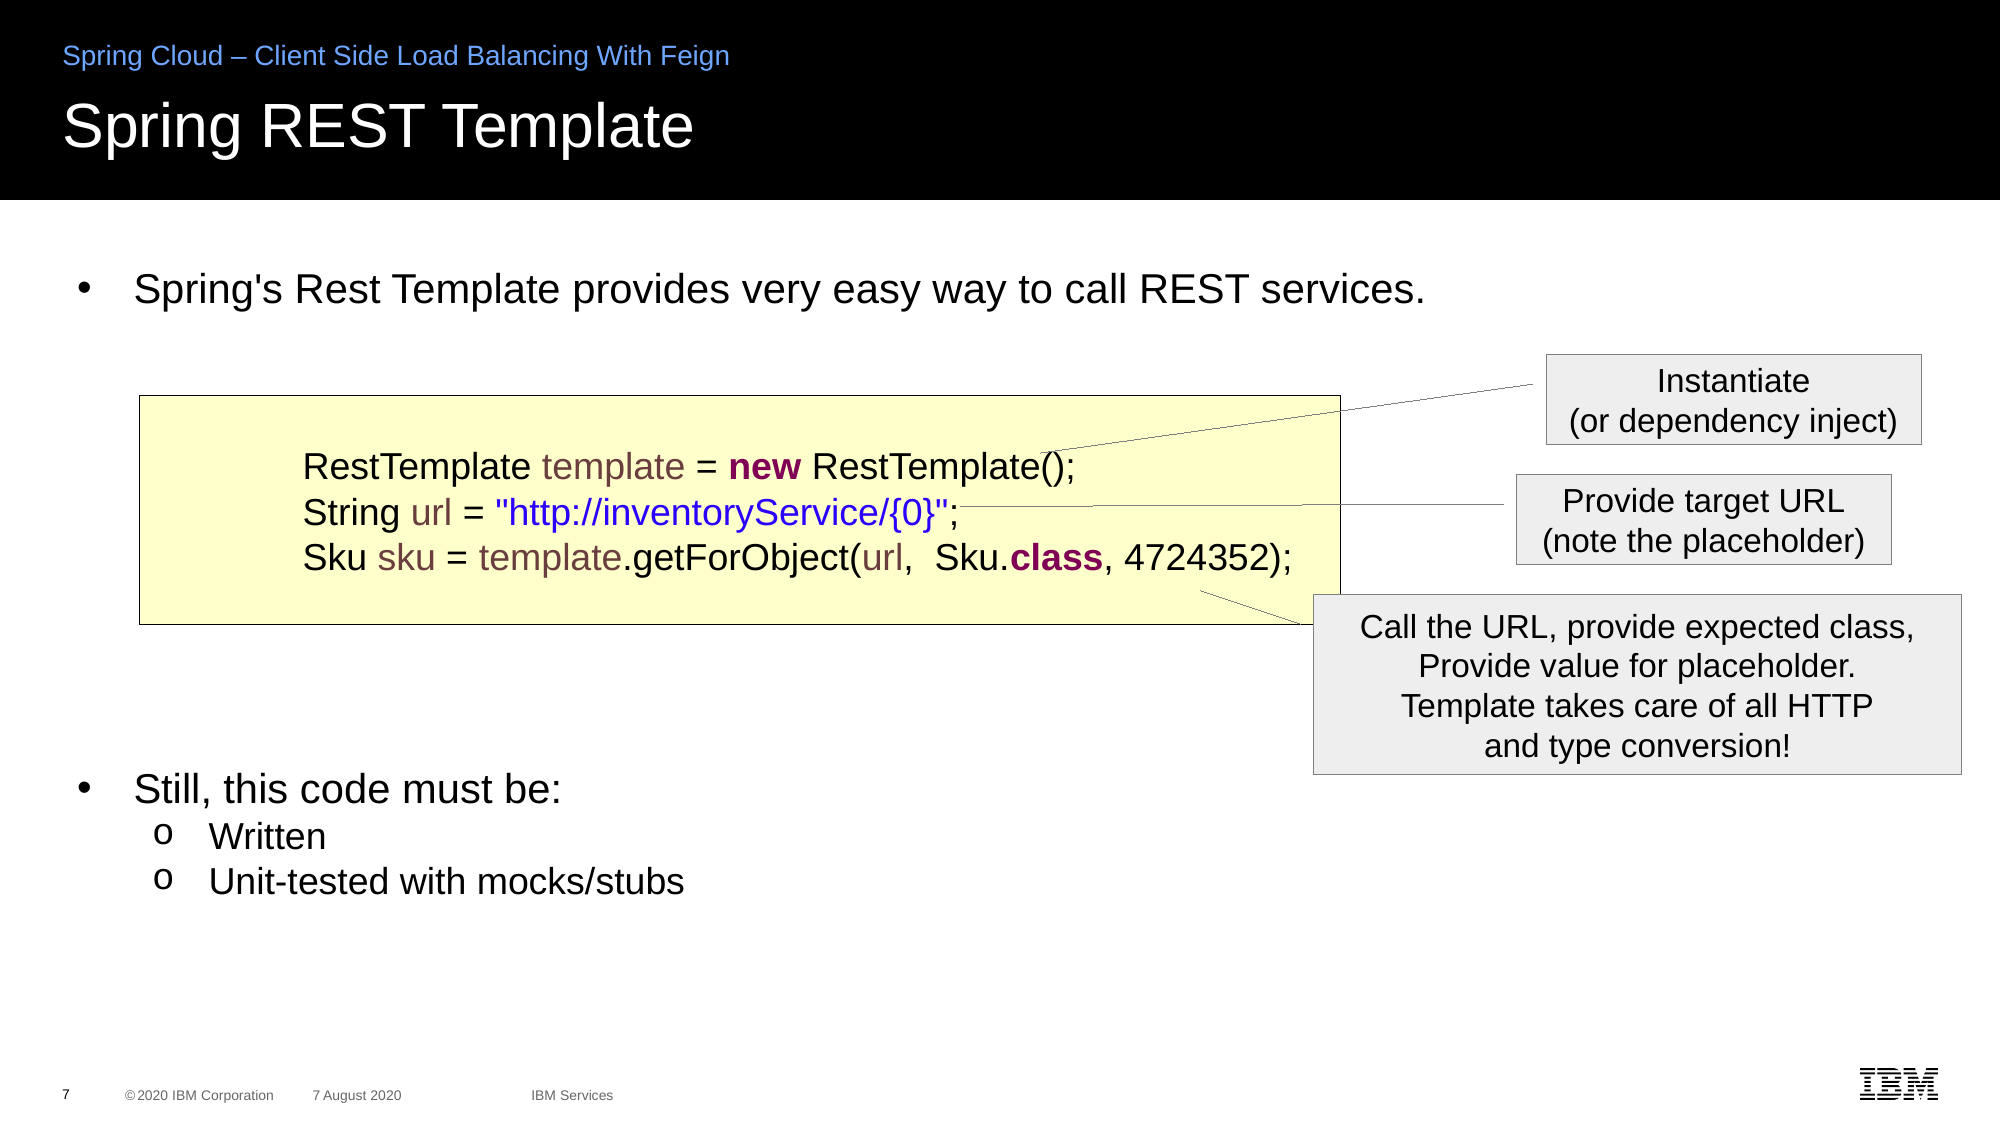

Spring Cloud – Client Side Load Balancing With Feign
# Spring REST Template
Spring's Rest Template provides very easy way to call REST services.

Still, this code must be:
Written
Unit-tested with mocks/stubs
Instantiate
(or dependency inject)
	RestTemplate template = new RestTemplate();
	String url = "http://inventoryService/{0}";
	Sku sku = template.getForObject(url,  Sku.class, 4724352);
Provide target URL
(note the placeholder)
Call the URL, provide expected class,
Provide value for placeholder.
Template takes care of all HTTP
and type conversion!